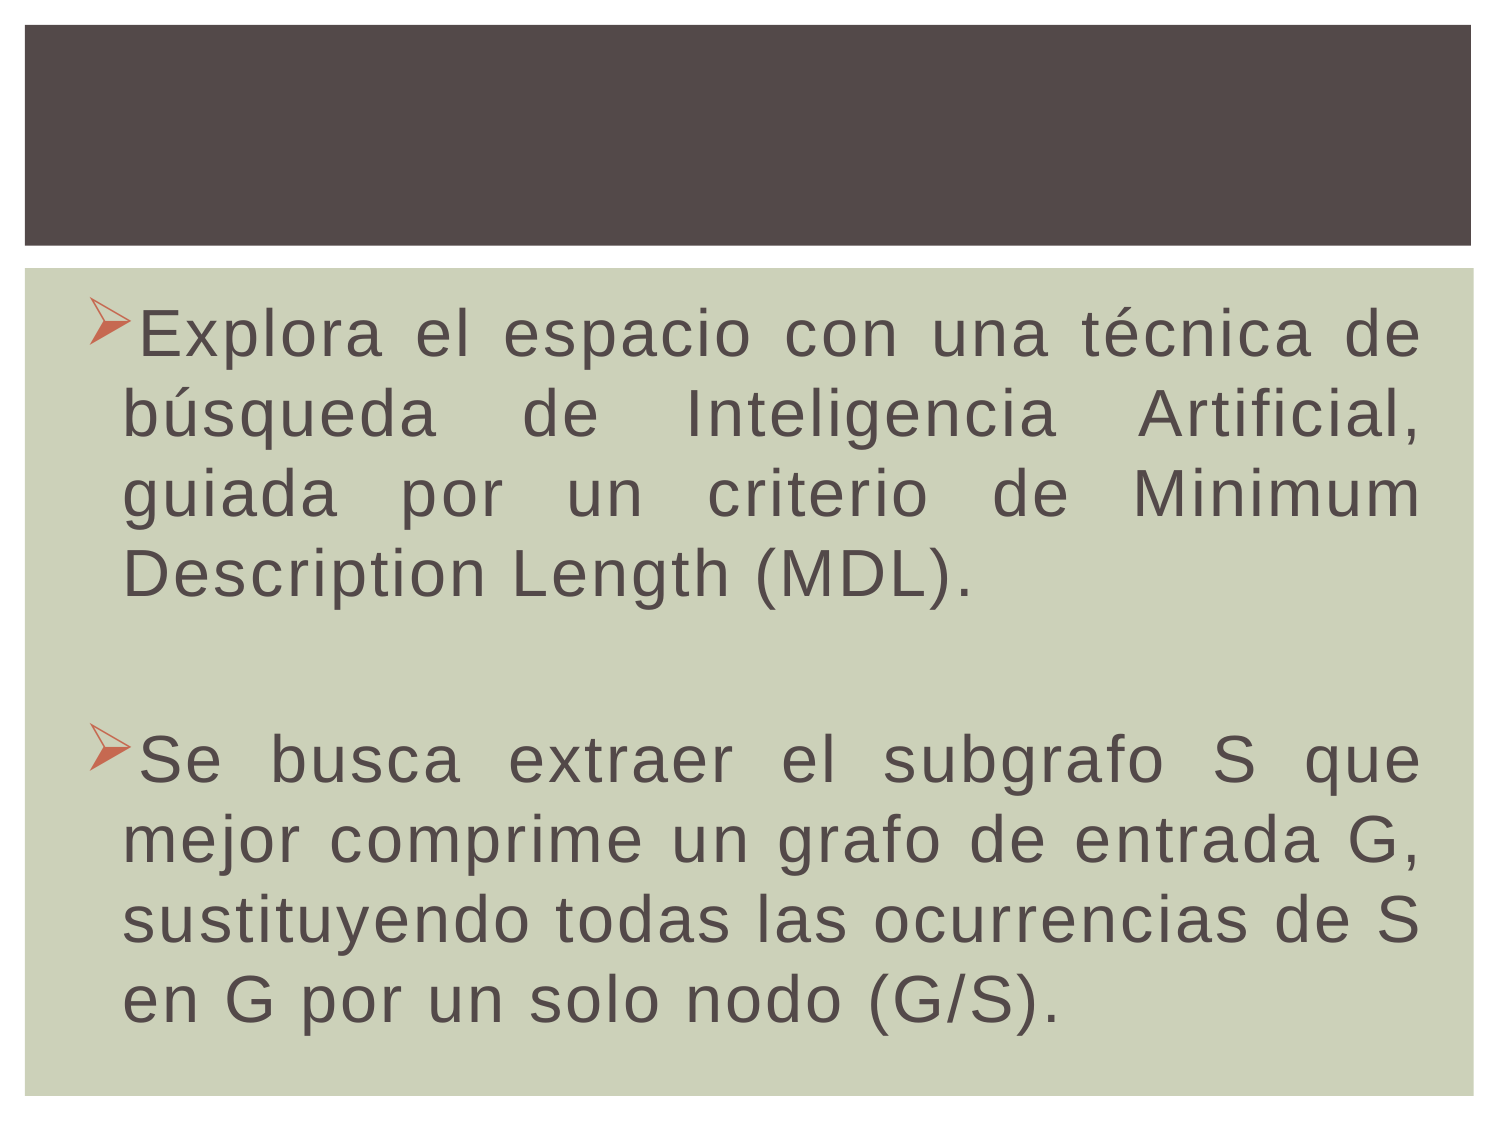

#
Explora el espacio con una técnica de búsqueda de Inteligencia Artificial, guiada por un criterio de Minimum Description Length (MDL).

Se busca extraer el subgrafo S que mejor comprime un grafo de entrada G, sustituyendo todas las ocurrencias de S en G por un solo nodo (G/S).